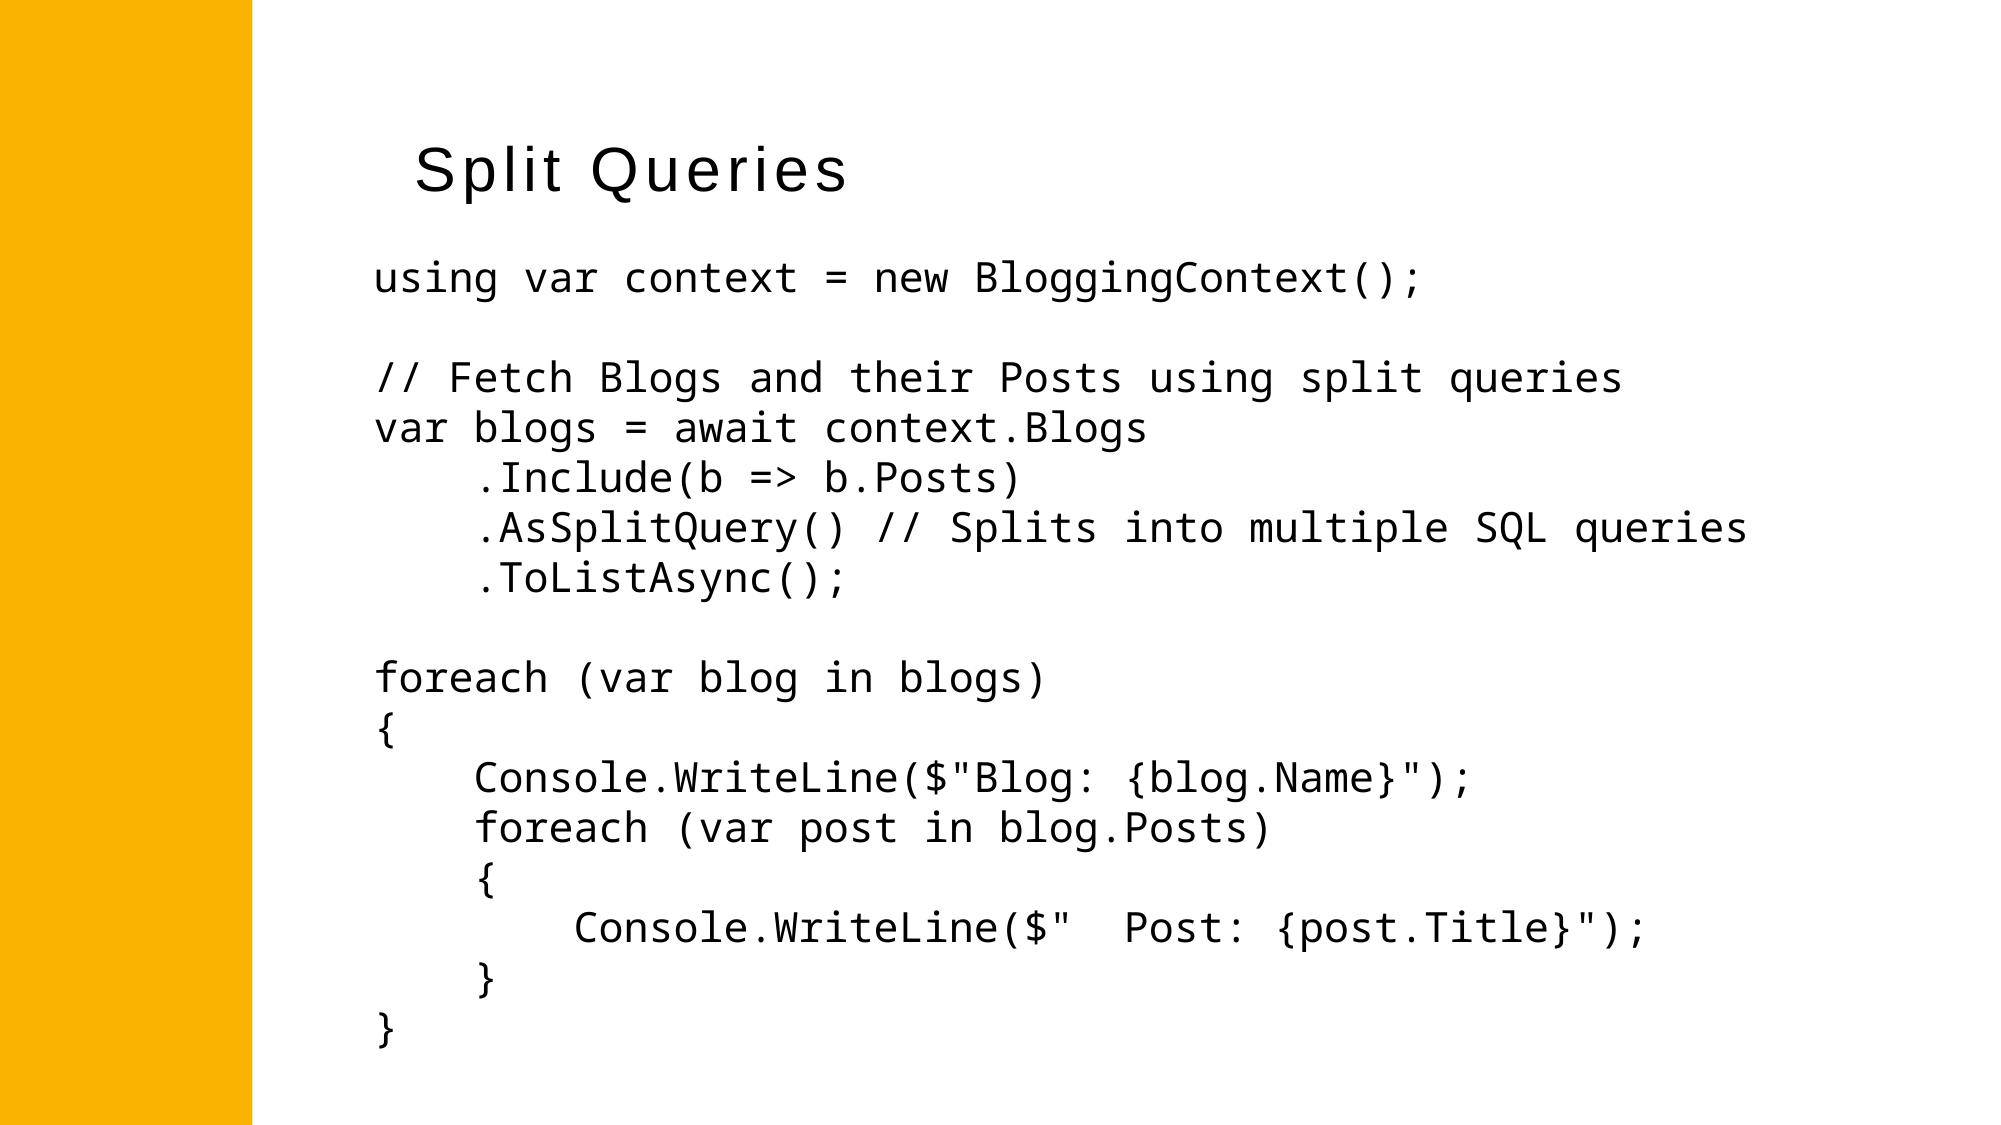

Split Queries
using var context = new BloggingContext();

// Fetch Blogs and their Posts using split queries
var blogs = await context.Blogs
    .Include(b => b.Posts)
    .AsSplitQuery() // Splits into multiple SQL queries
    .ToListAsync();

foreach (var blog in blogs)
{
    Console.WriteLine($"Blog: {blog.Name}");
    foreach (var post in blog.Posts)
    {
        Console.WriteLine($"  Post: {post.Title}");
    }
}